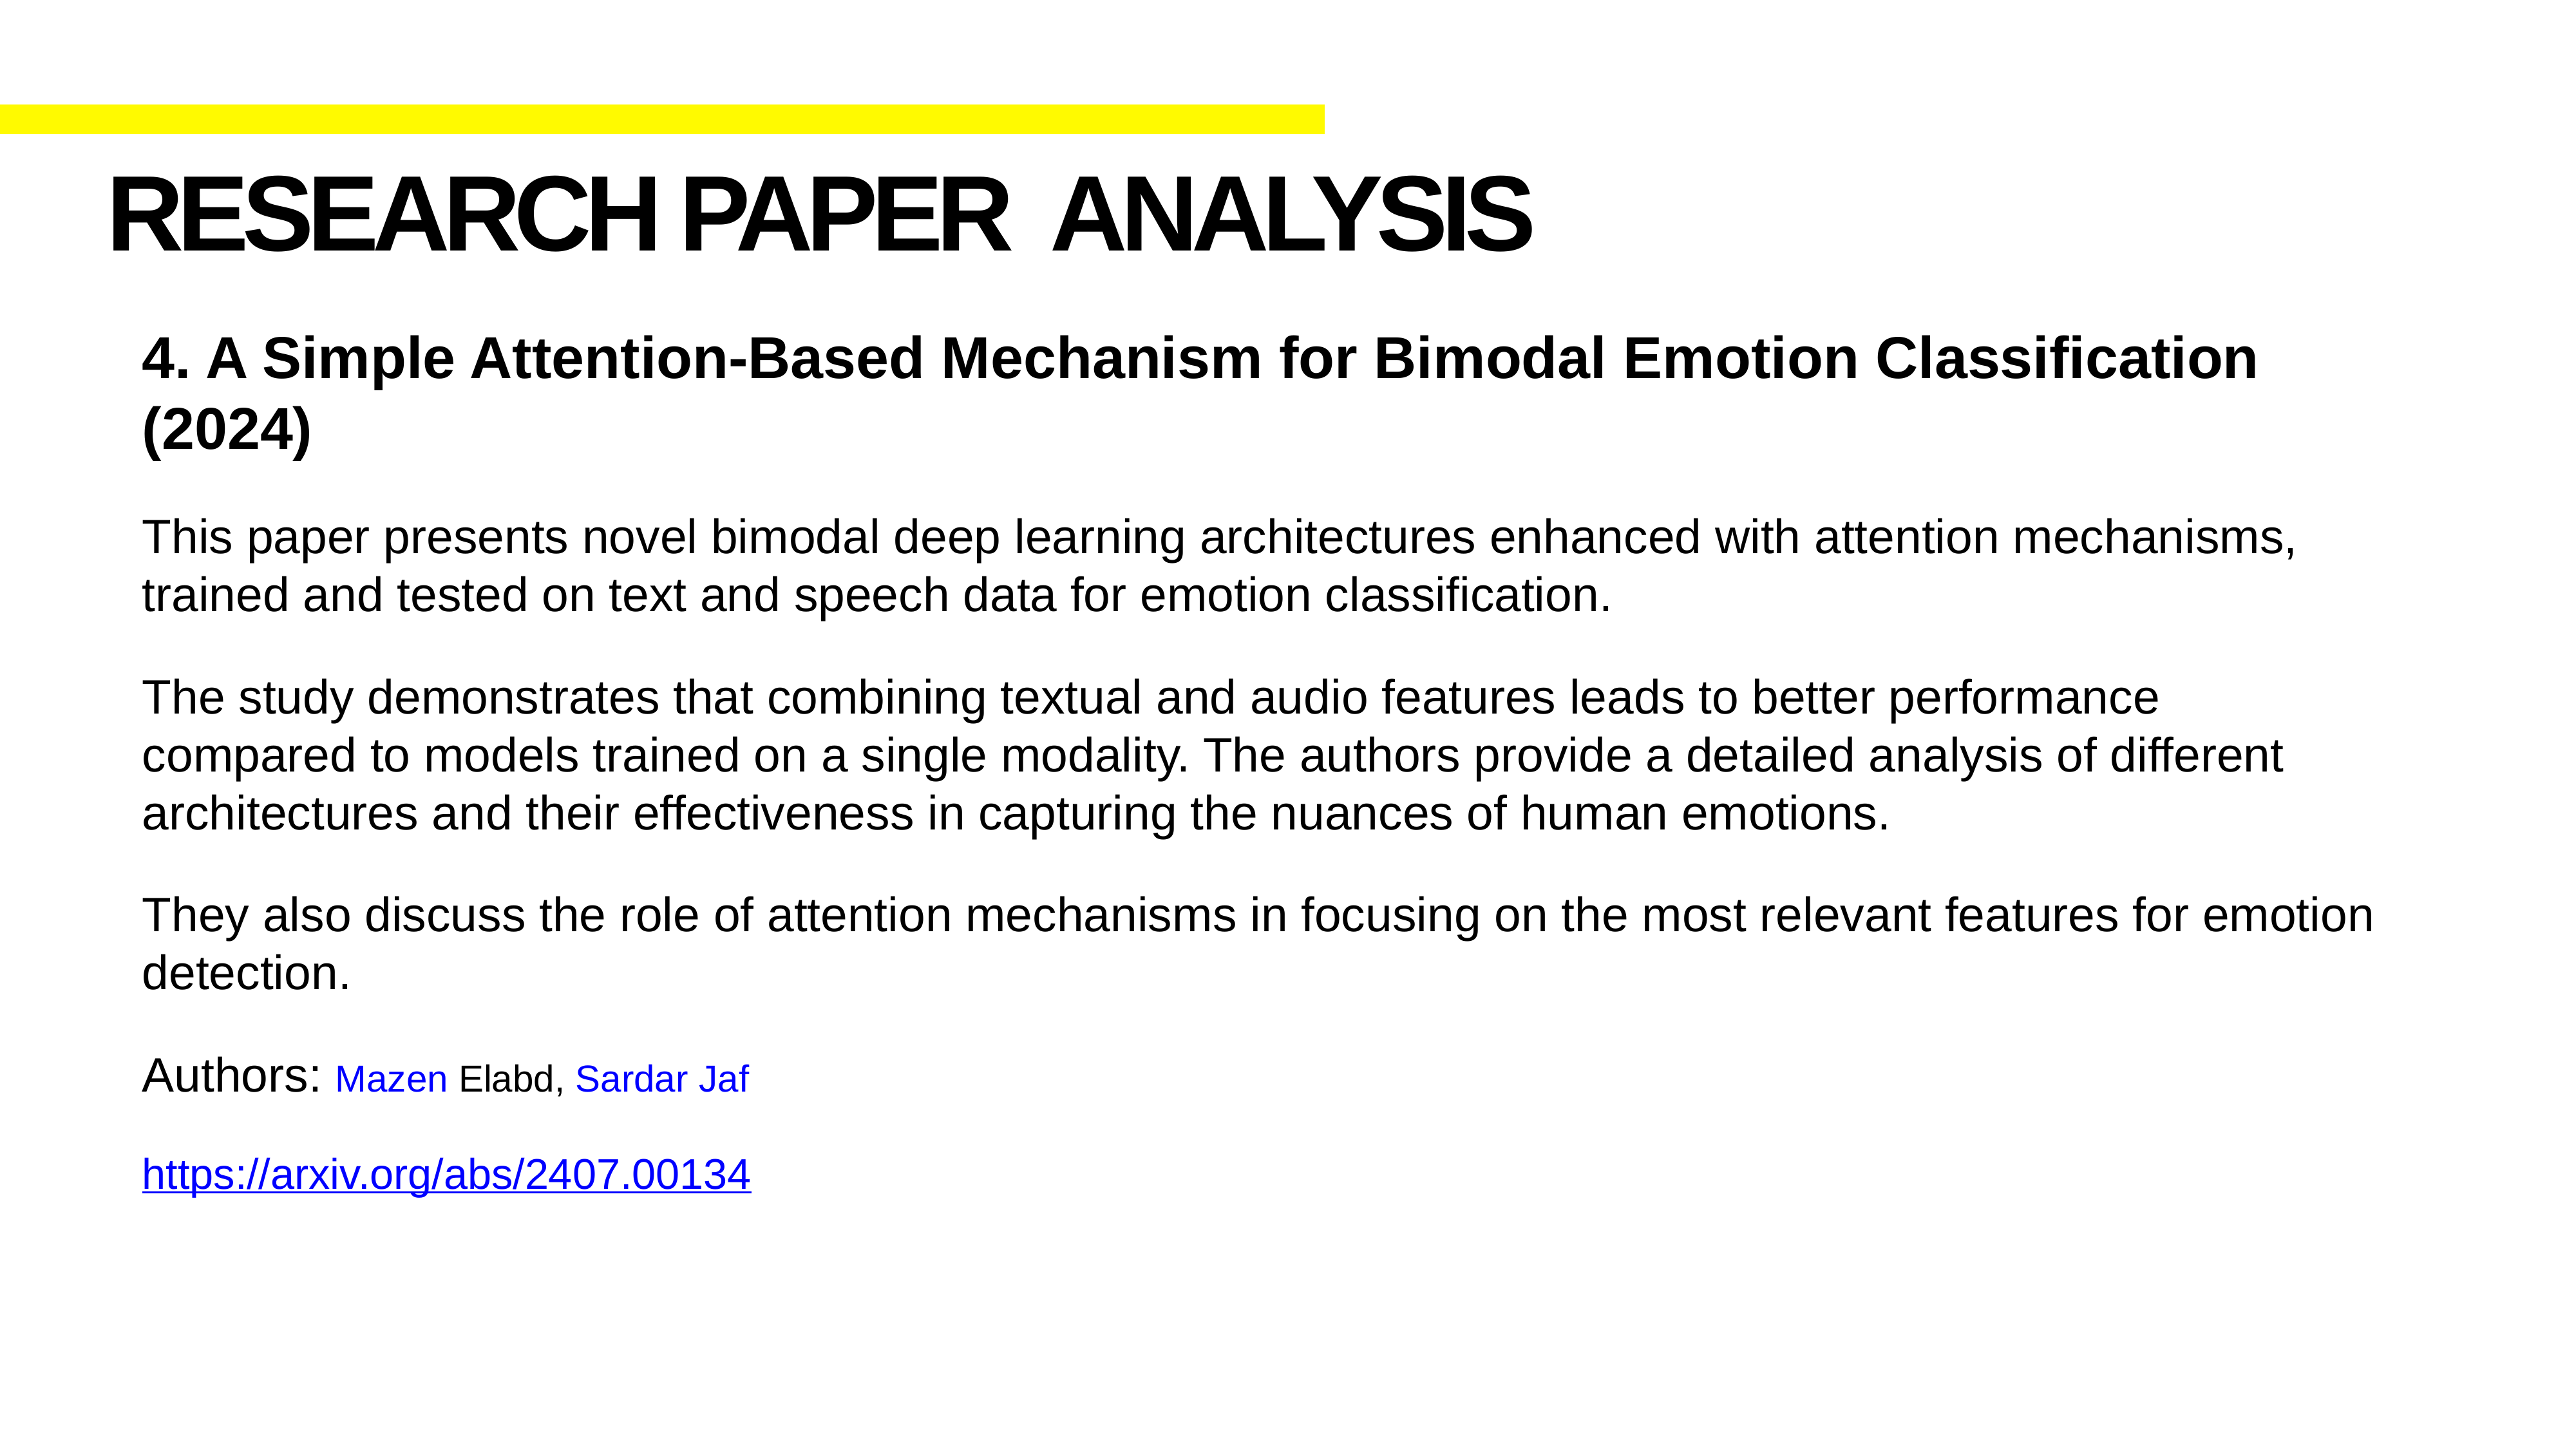

# Research paper  analysis
4. A Simple Attention-Based Mechanism for Bimodal Emotion Classification (2024)
This paper presents novel bimodal deep learning architectures enhanced with attention mechanisms, trained and tested on text and speech data for emotion classification.
The study demonstrates that combining textual and audio features leads to better performance compared to models trained on a single modality. The authors provide a detailed analysis of different architectures and their effectiveness in capturing the nuances of human emotions.
They also discuss the role of attention mechanisms in focusing on the most relevant features for emotion detection.
Authors: Mazen Elabd, Sardar Jaf
https://arxiv.org/abs/2407.00134